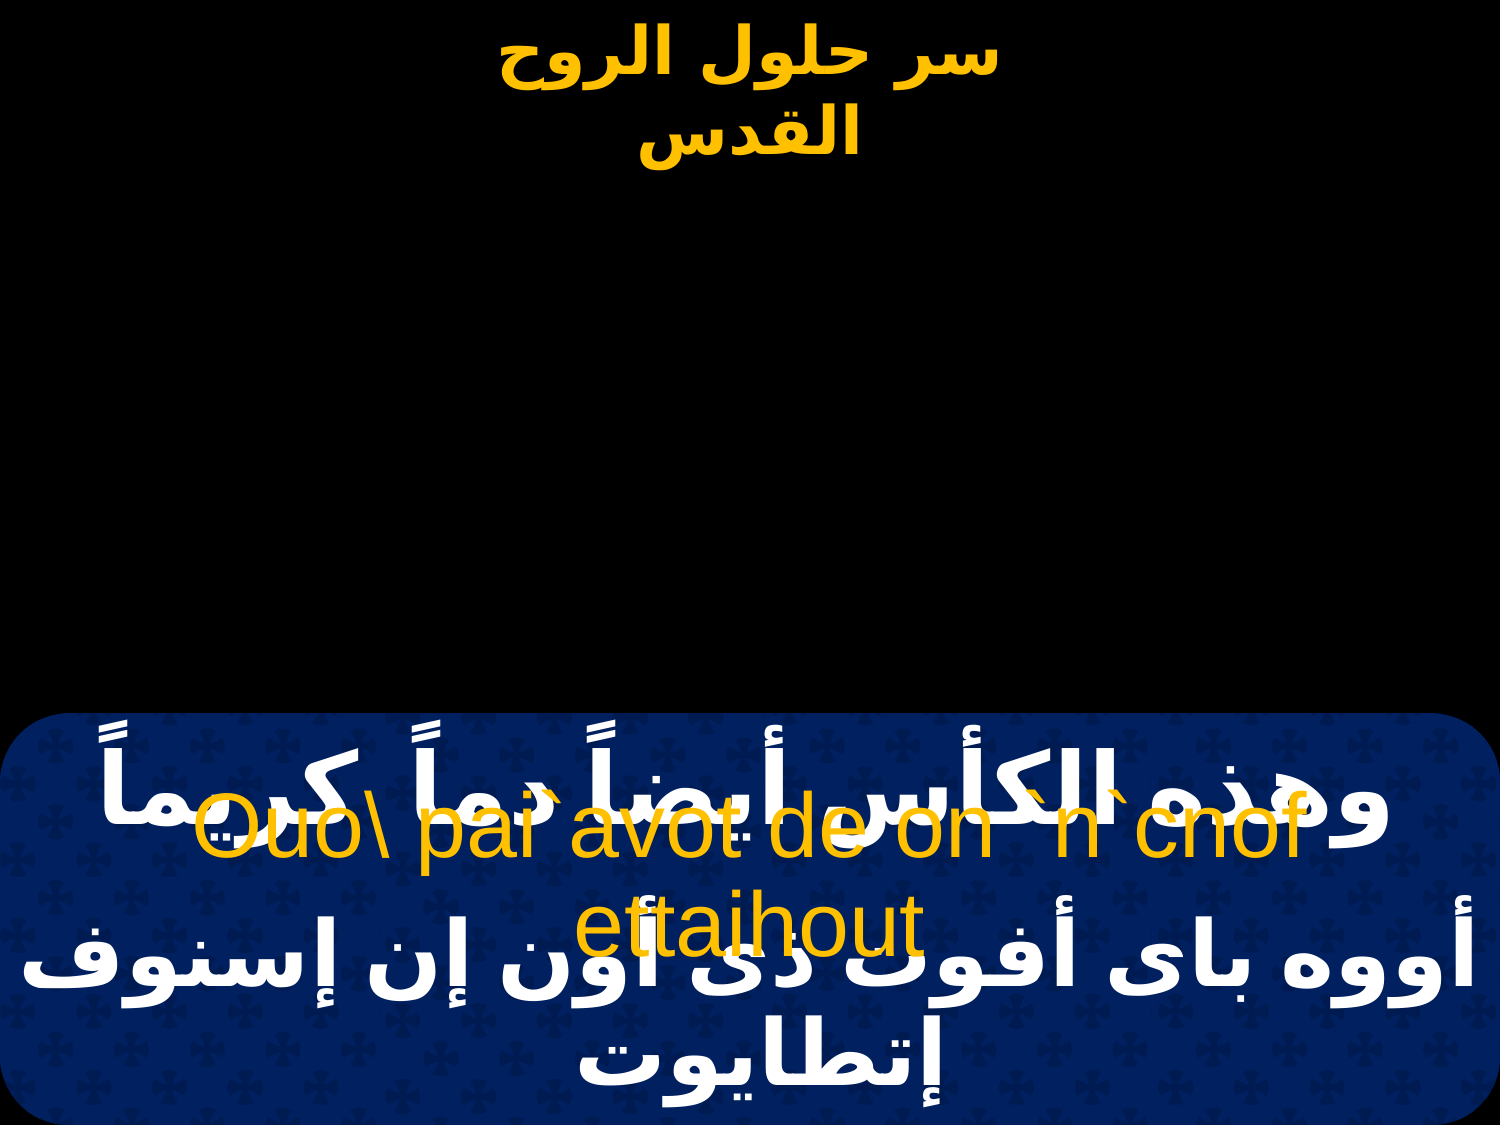

# وهذه الكأس أيضاً دماً  كريماً
Ouo\ pai`avot de on `n`cnof ettaihout
أووه باى أفوت ذى أون إن إسنوف إتطايوت